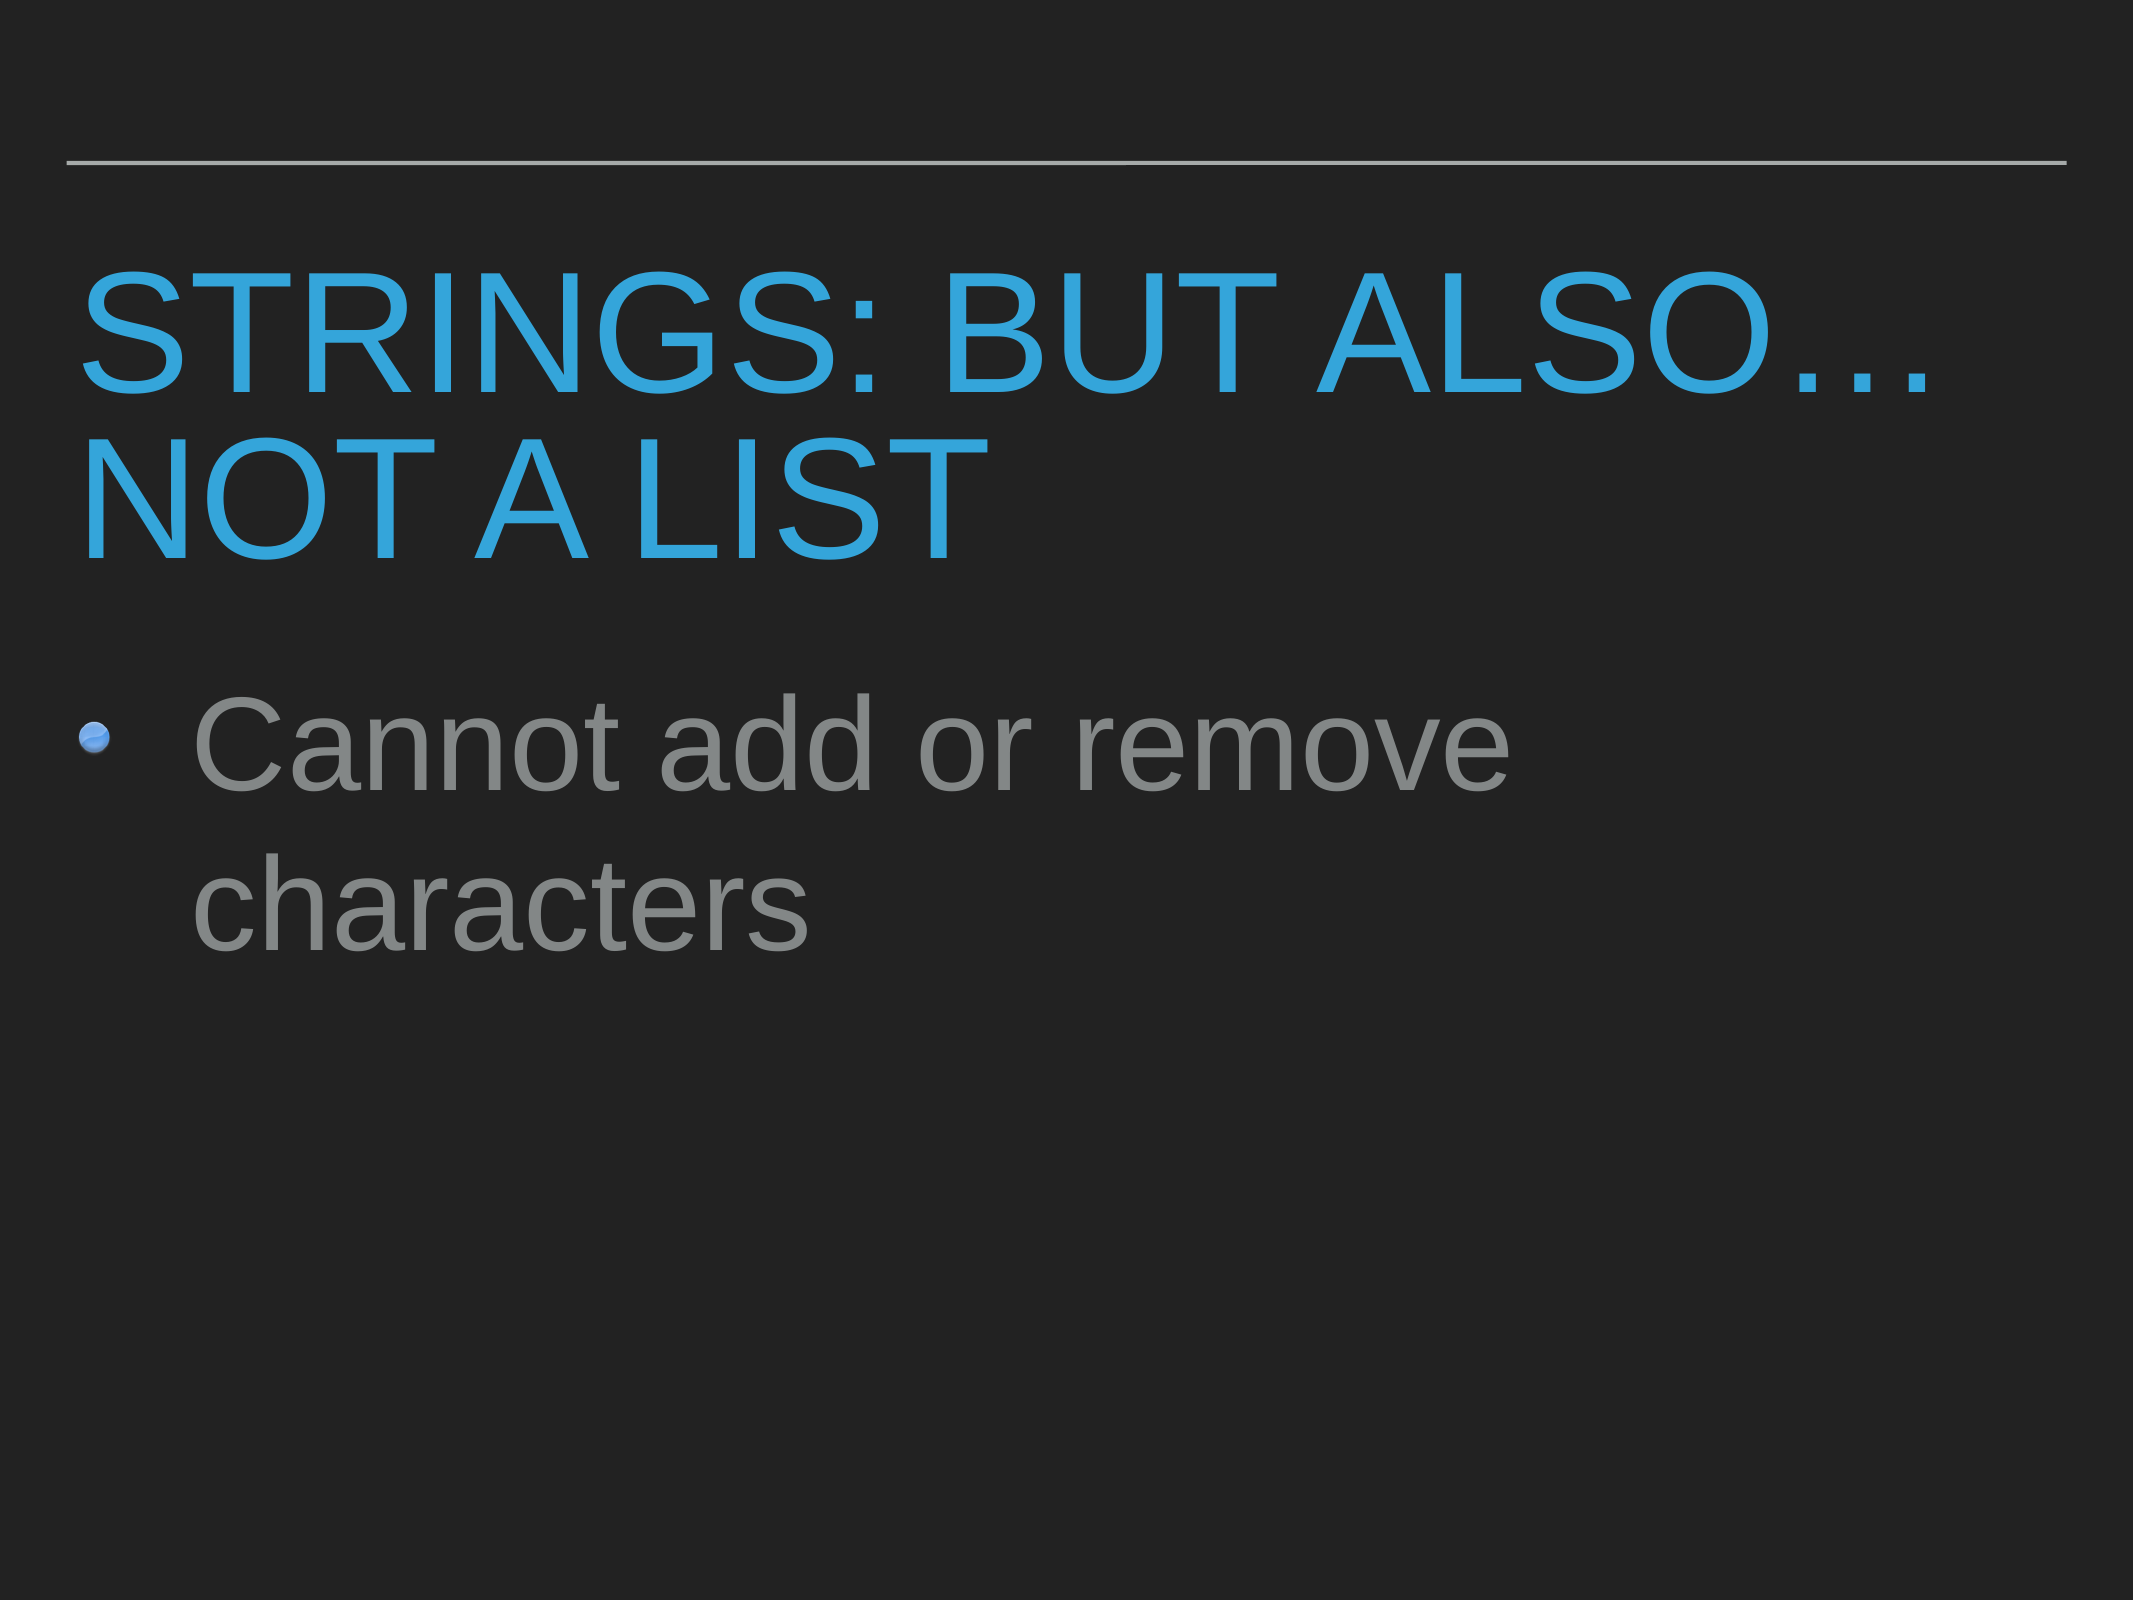

# StringS: but Also… Not a list
Cannot add or remove characters